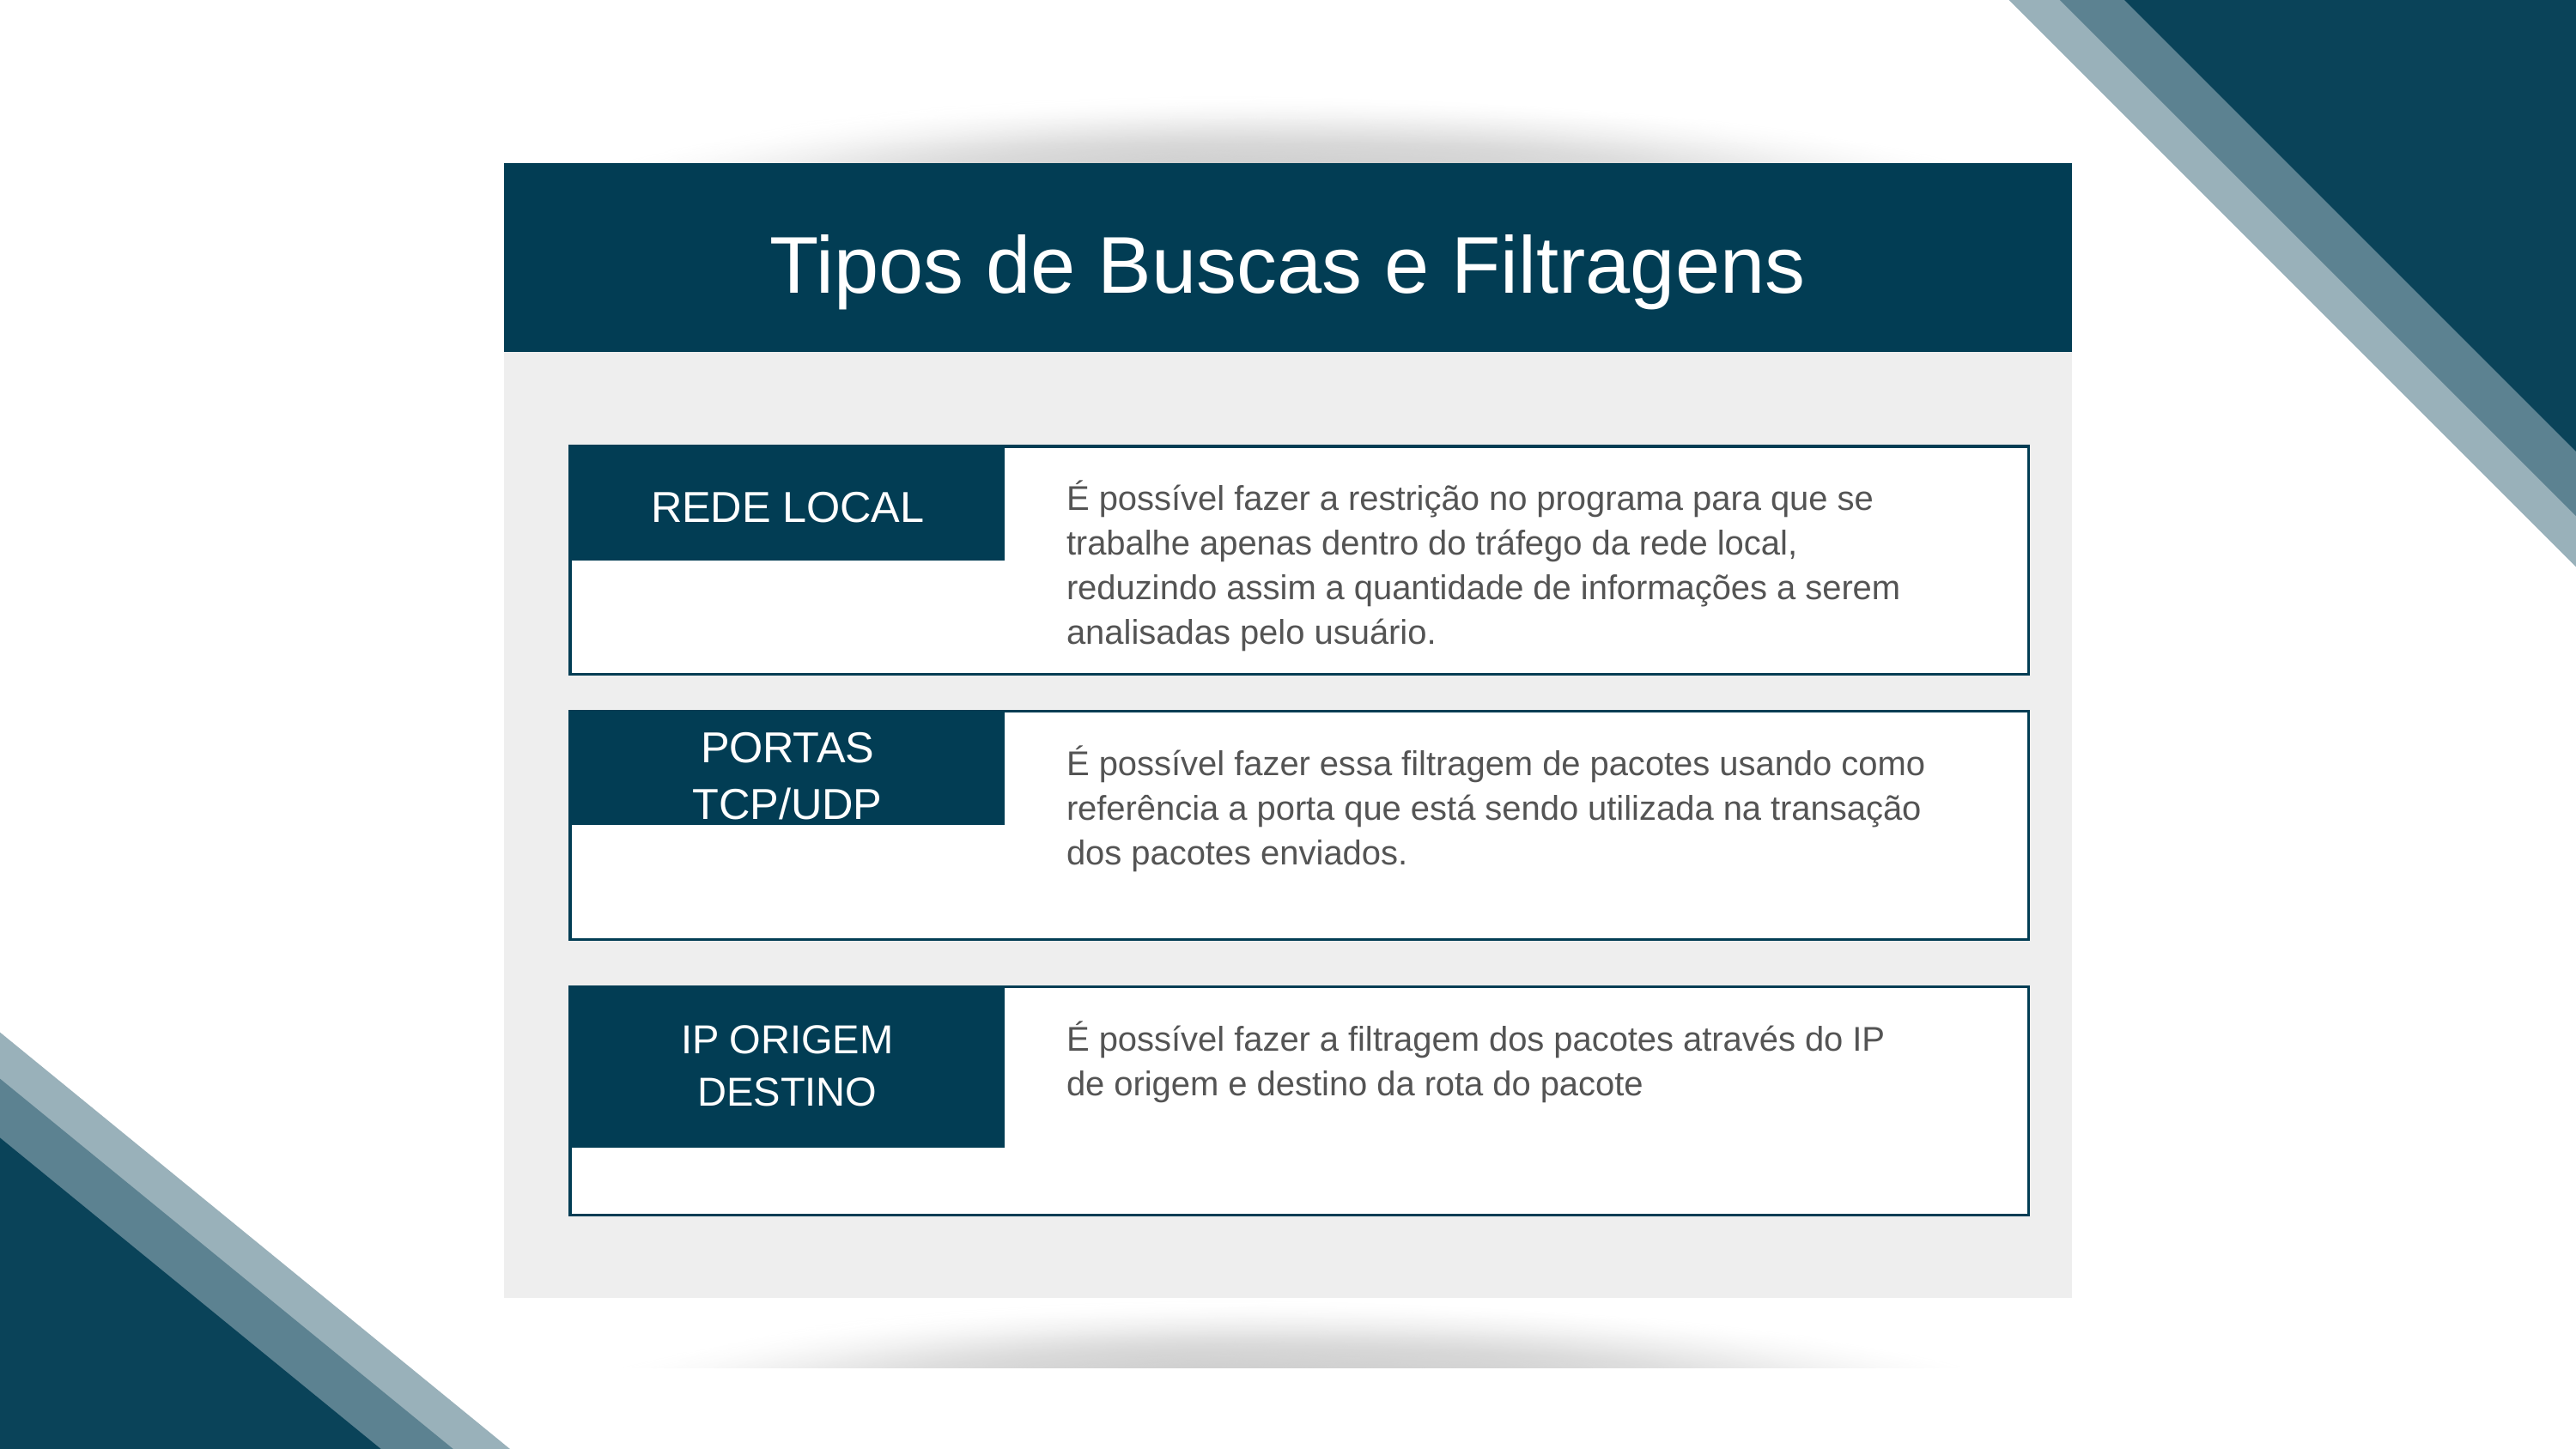

Tipos de Buscas e Filtragens

É possível fazer a restrição no programa para que se trabalhe apenas dentro do tráfego da rede local, reduzindo assim a quantidade de informações a serem analisadas pelo usuário.
REDE LOCAL

PORTAS TCP/UDP
É possível fazer essa filtragem de pacotes usando como referência a porta que está sendo utilizada na transação dos pacotes enviados.

IP ORIGEM
DESTINO
É possível fazer a filtragem dos pacotes através do IP de origem e destino da rota do pacote